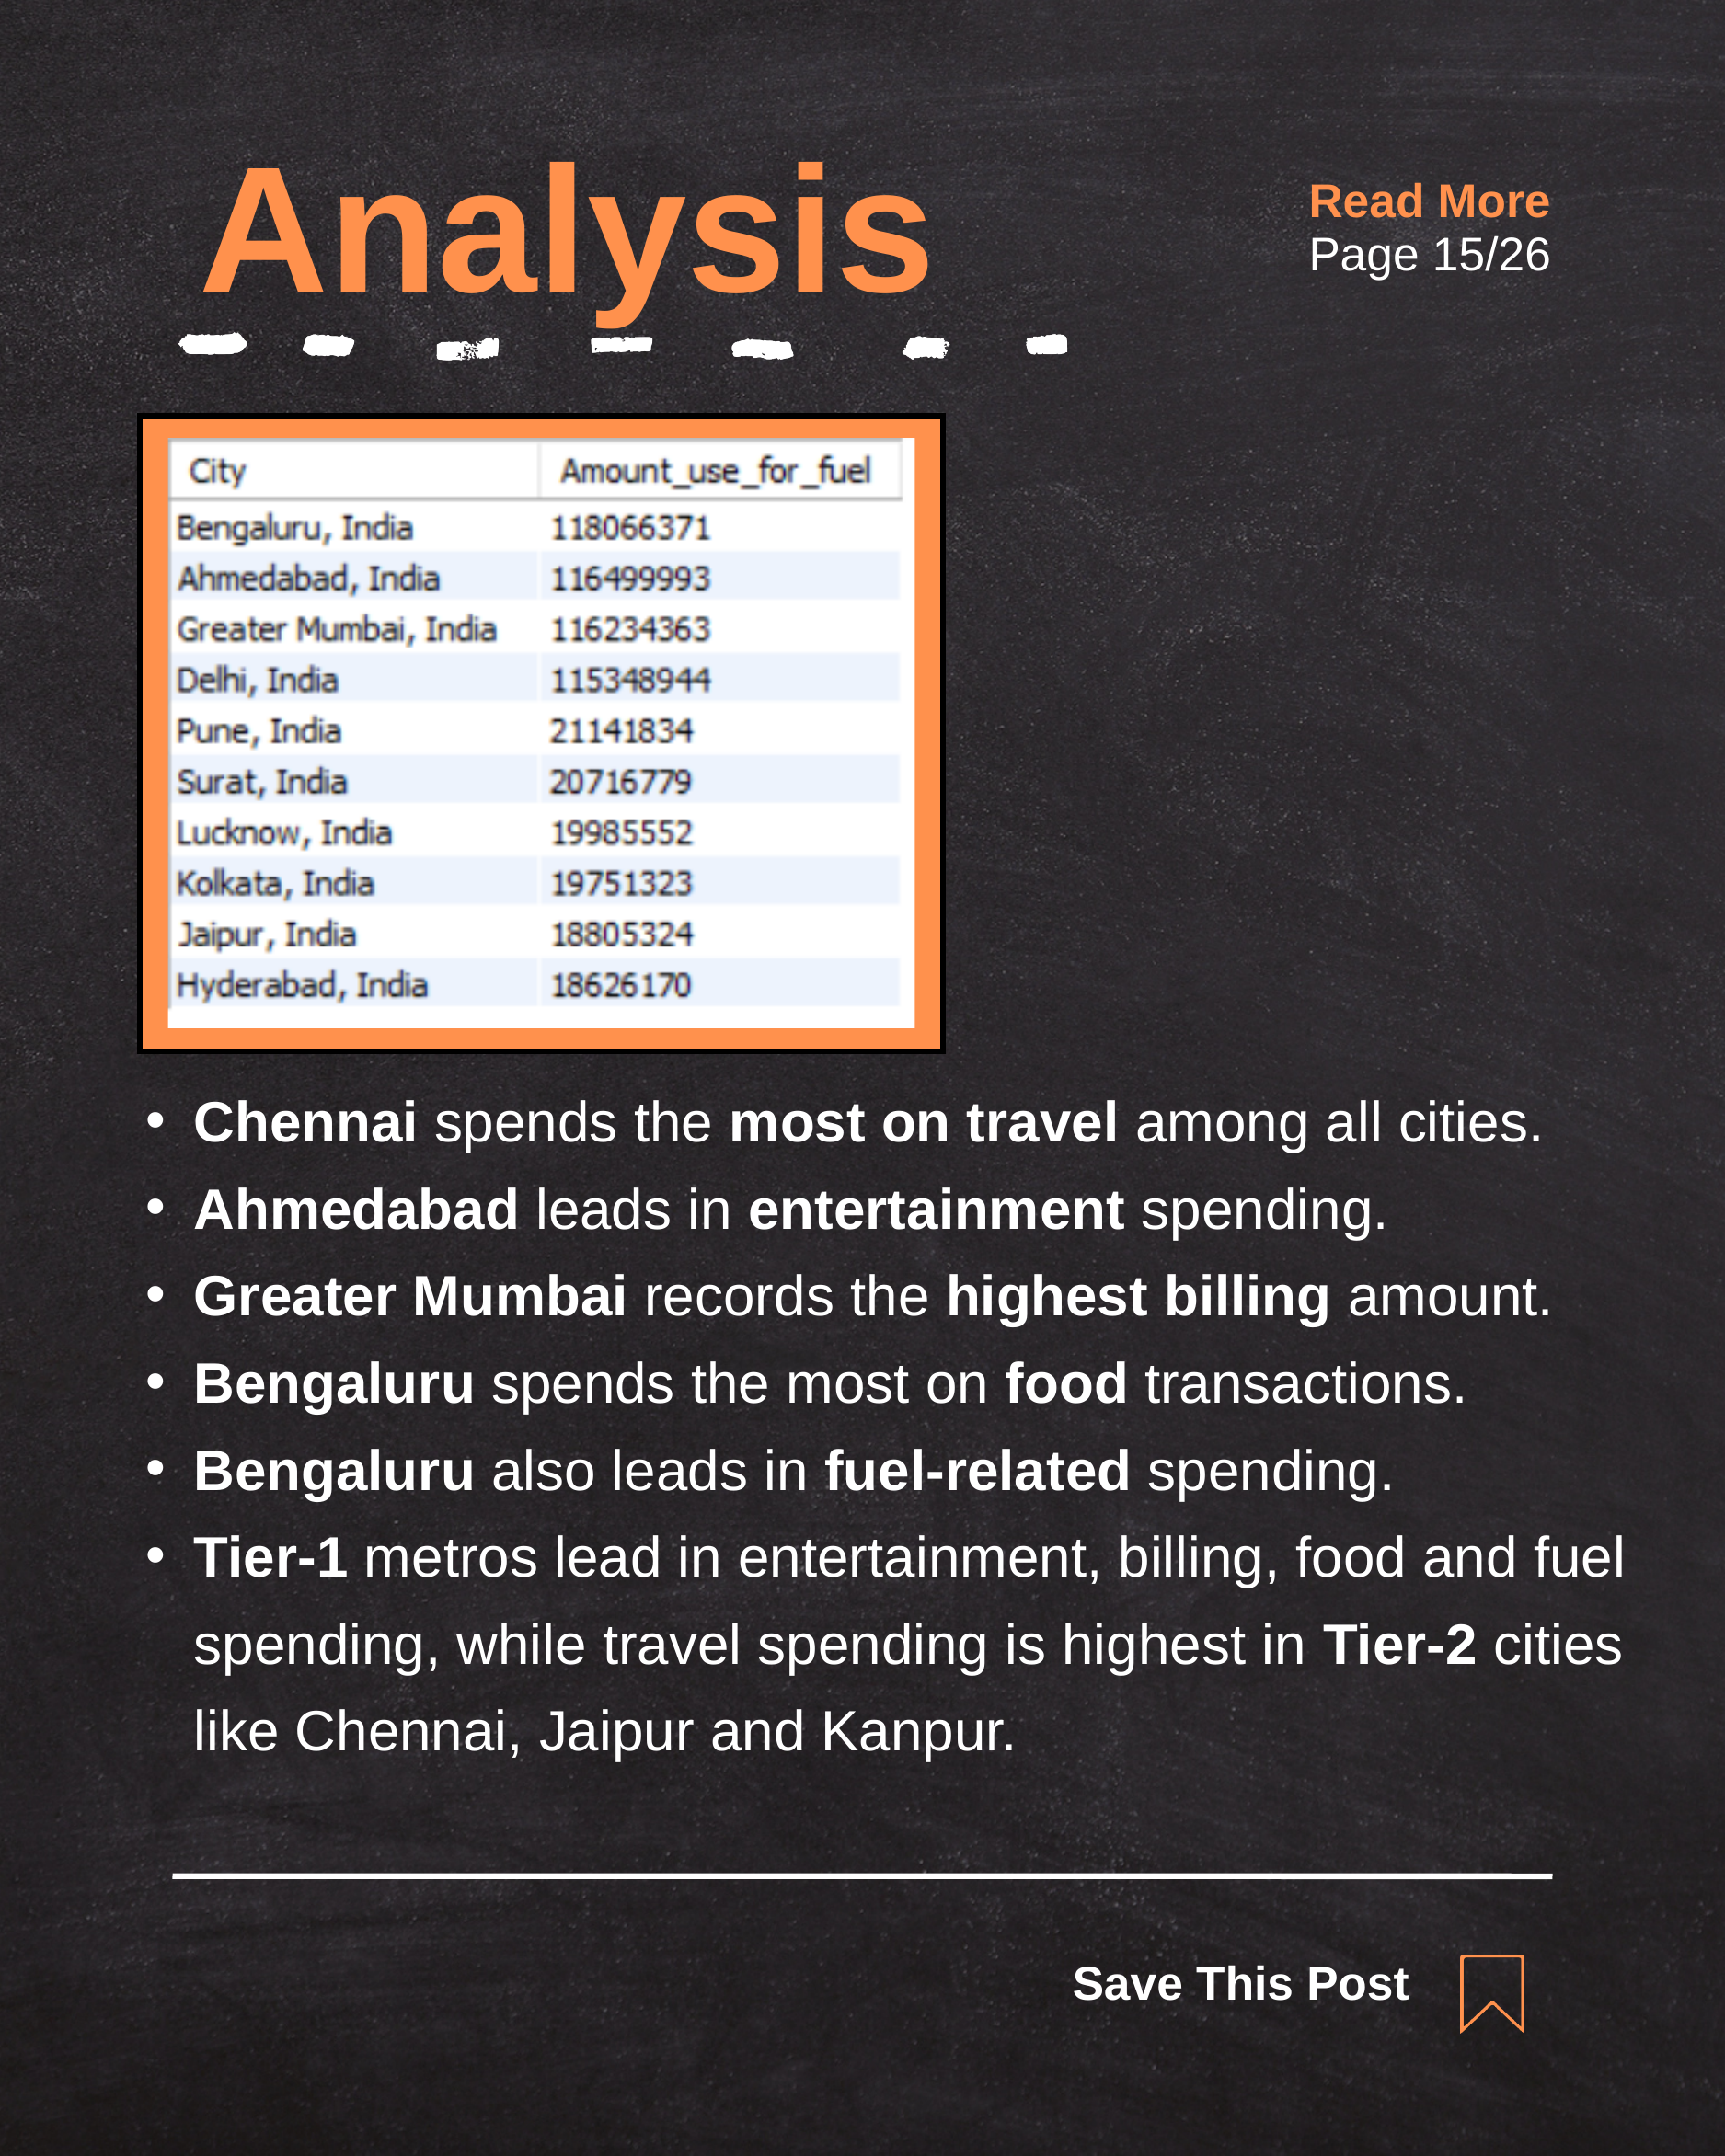

Analysis
Read More
Page 15/26

Chennai spends the most on travel among all cities.
Ahmedabad leads in entertainment spending.
Greater Mumbai records the highest billing amount.
Bengaluru spends the most on food transactions.
Bengaluru also leads in fuel-related spending.
Tier-1 metros lead in entertainment, billing, food and fuel spending, while travel spending is highest in Tier-2 cities like Chennai, Jaipur and Kanpur.

Save This Post